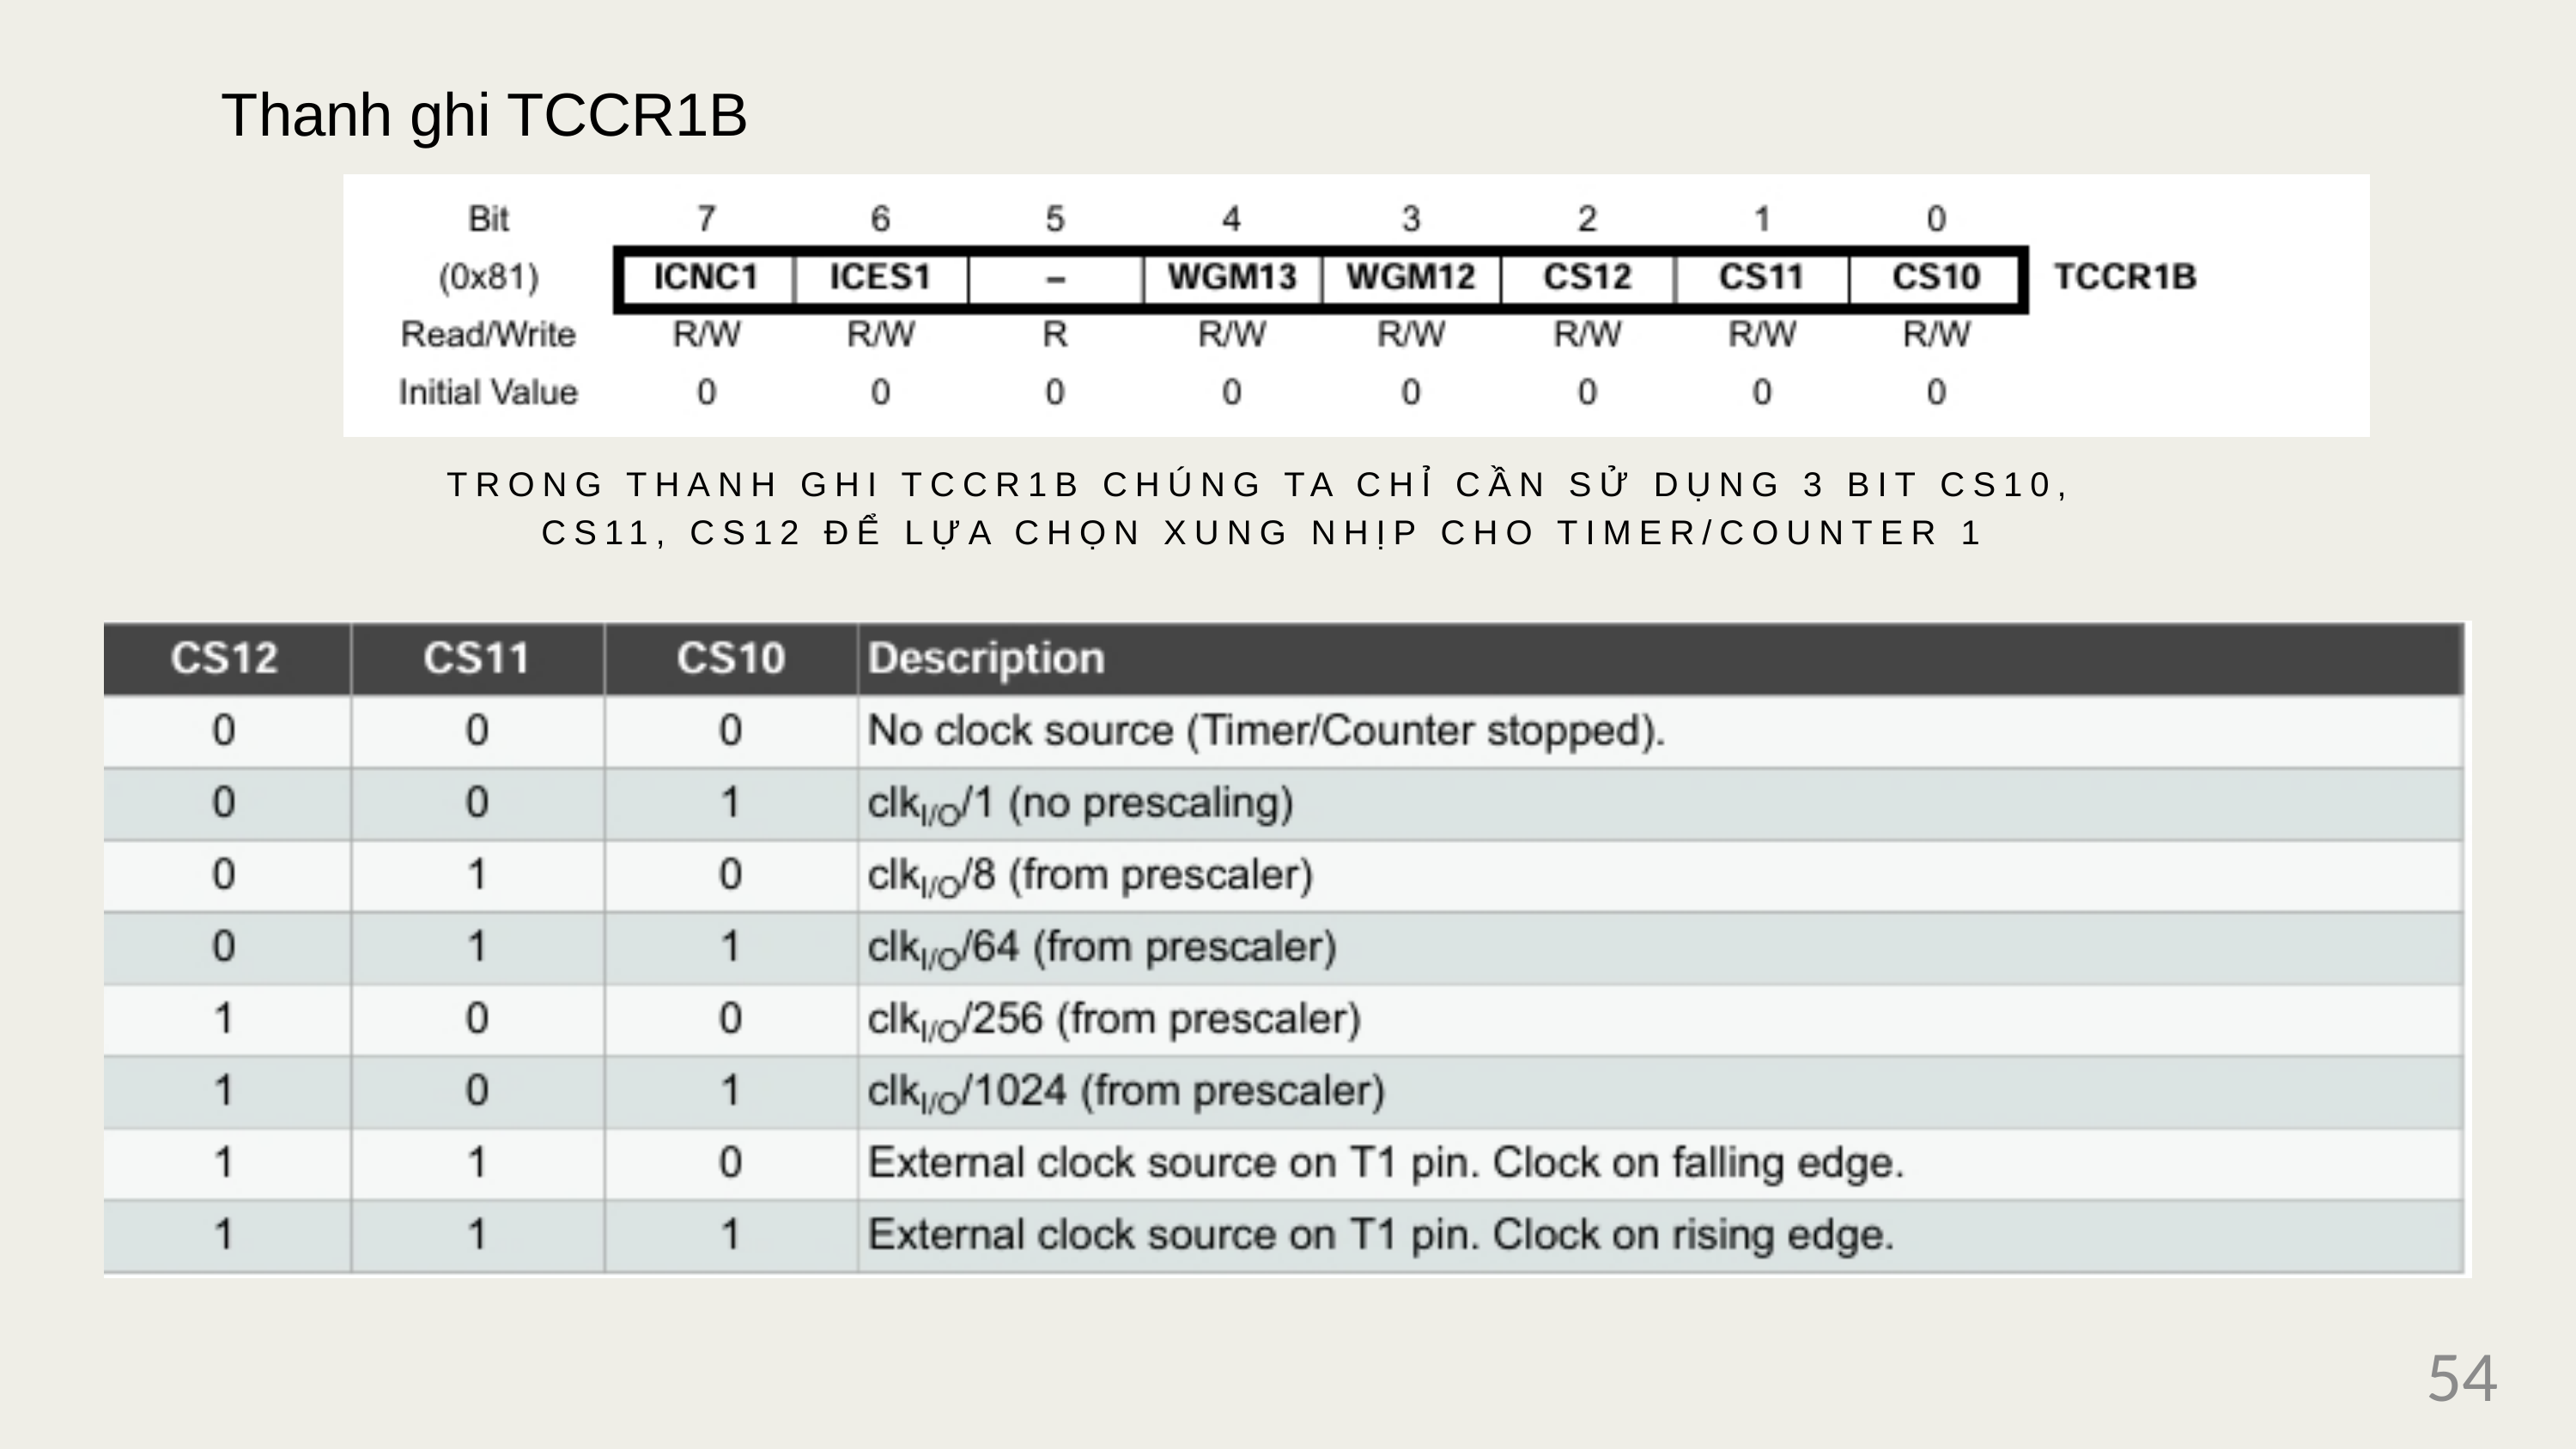

Thanh ghi TCCR1B

TRONG THANH GHI TCCR1B CHÚNG TA CHỈ CẦN SỬ DỤNG 3 BIT CS10, CS11, CS12 ĐỂ LỰA CHỌN XUNG NHỊP CHO TIMER/COUNTER 1

54